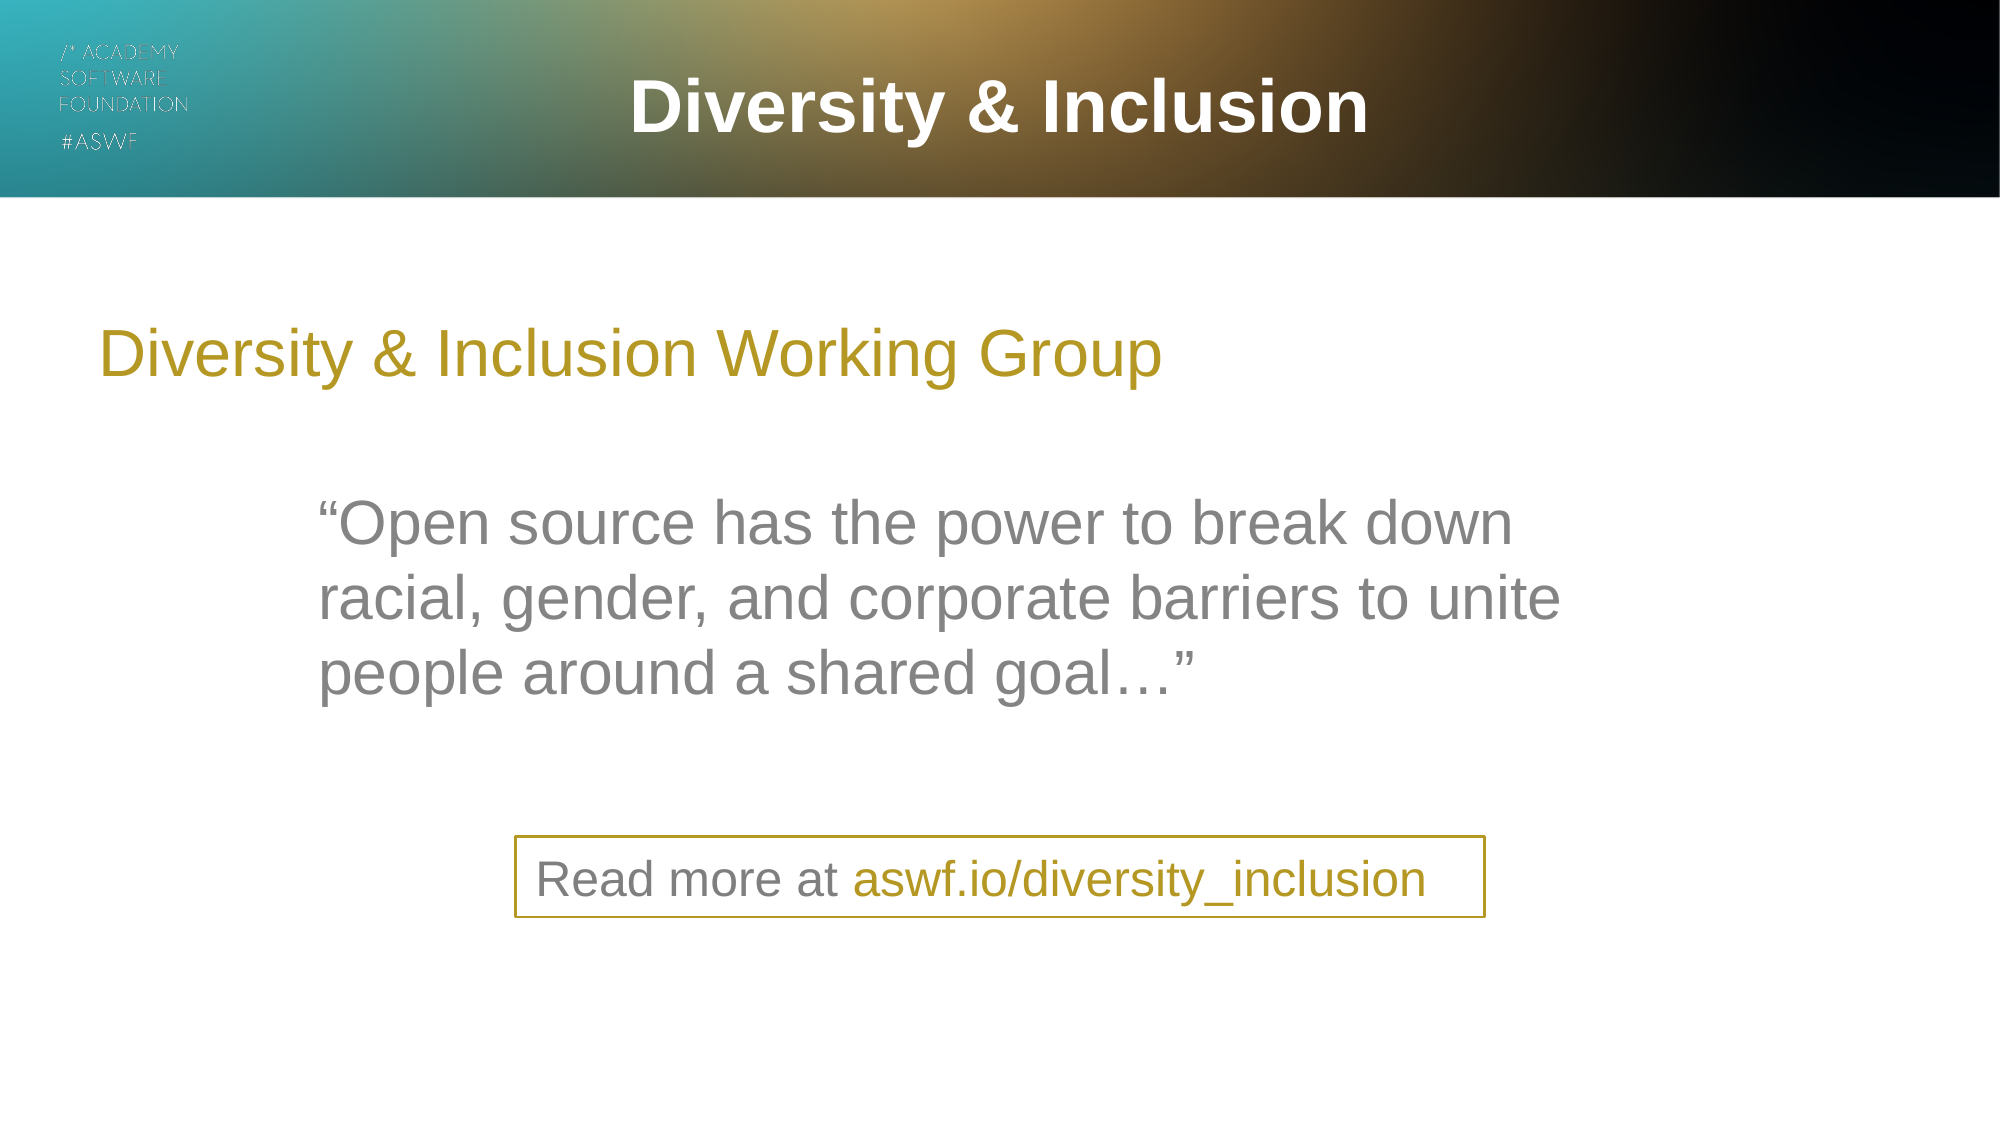

# Diversity & Inclusion
Diversity & Inclusion Working Group
“Open source has the power to break down racial, gender, and corporate barriers to unite people around a shared goal…”
Read more at aswf.io/diversity_inclusion